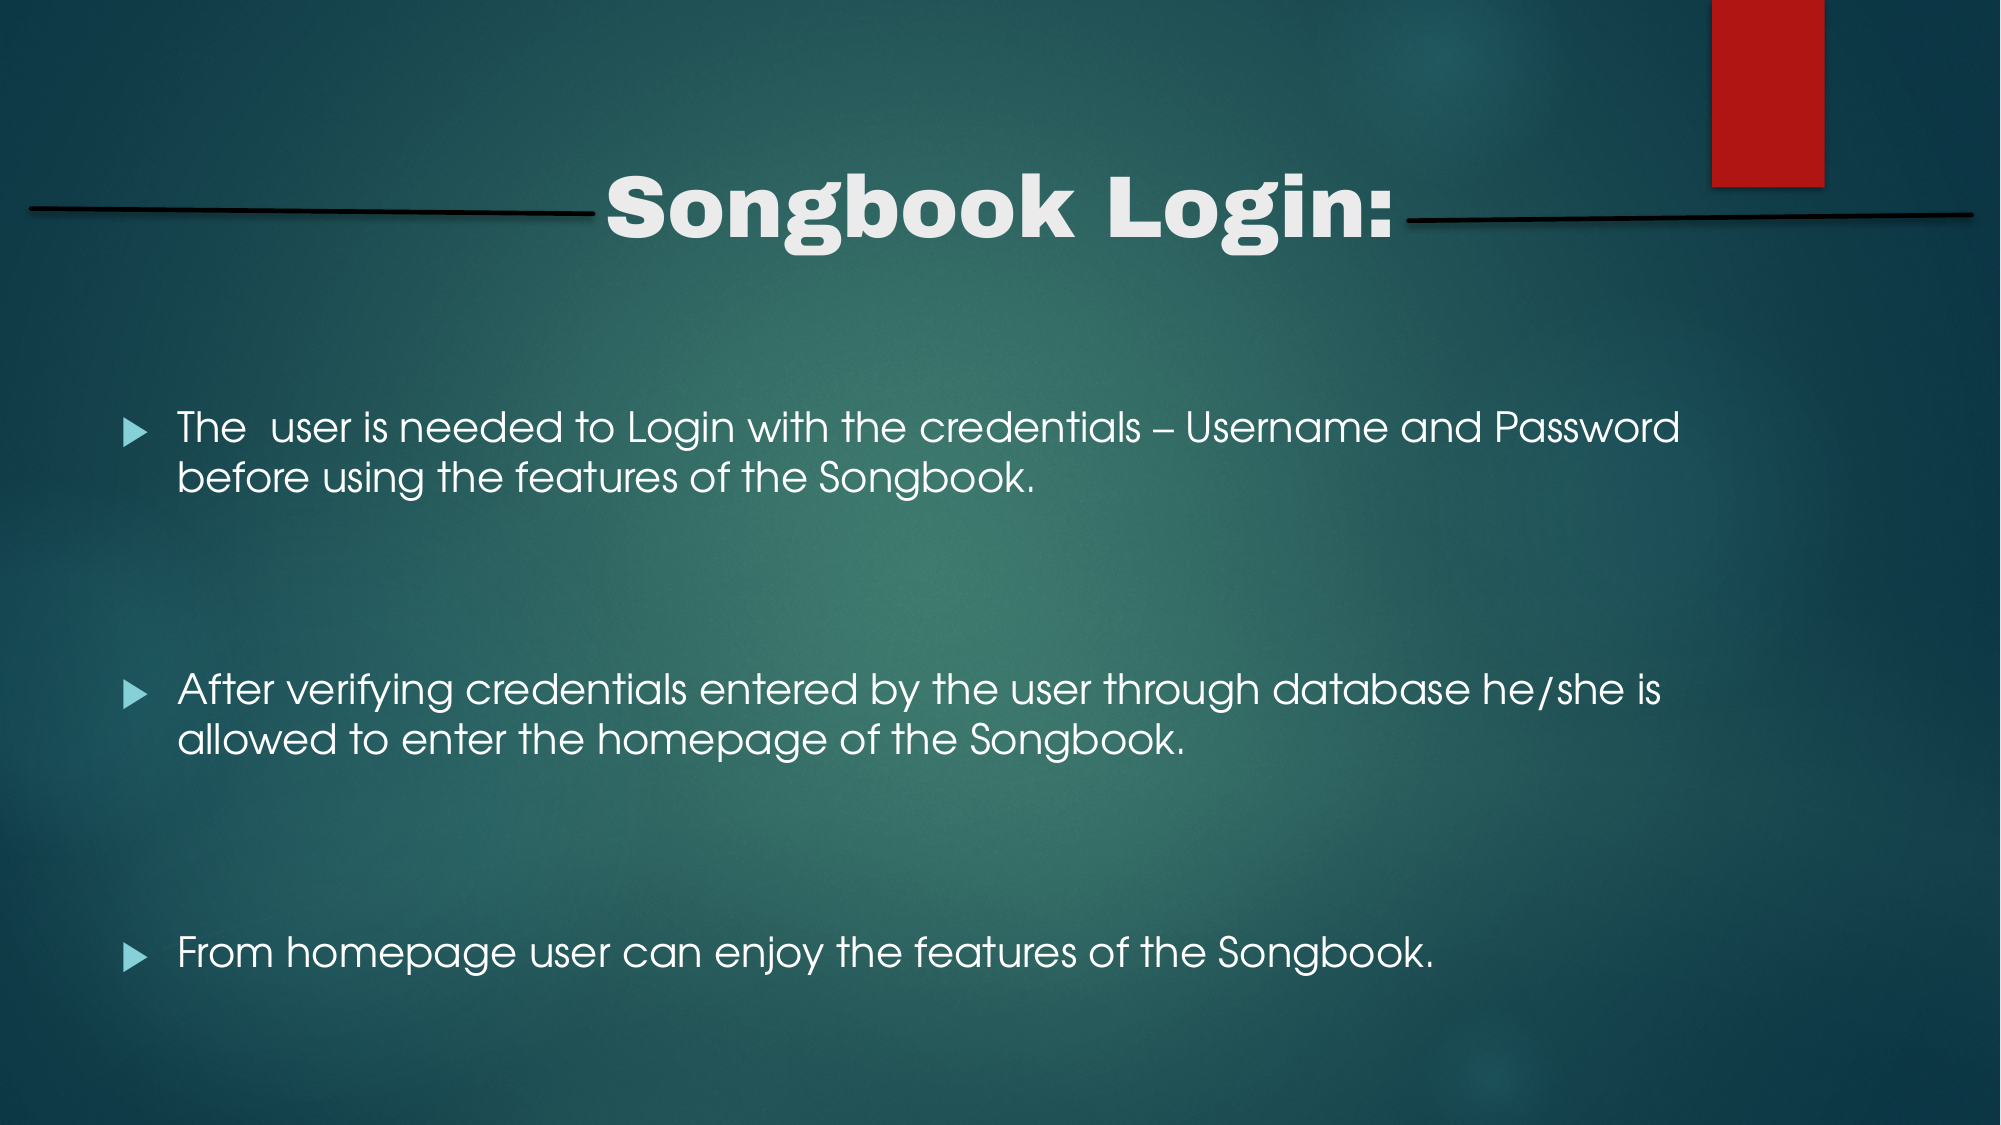

#
Songbook Login:

The  user is needed to Login with the credentials – Username and Password before using the features of the Songbook.

After verifying credentials entered by the user through database he/she is allowed to enter the homepage of the Songbook.

From homepage user can enjoy the features of the Songbook.